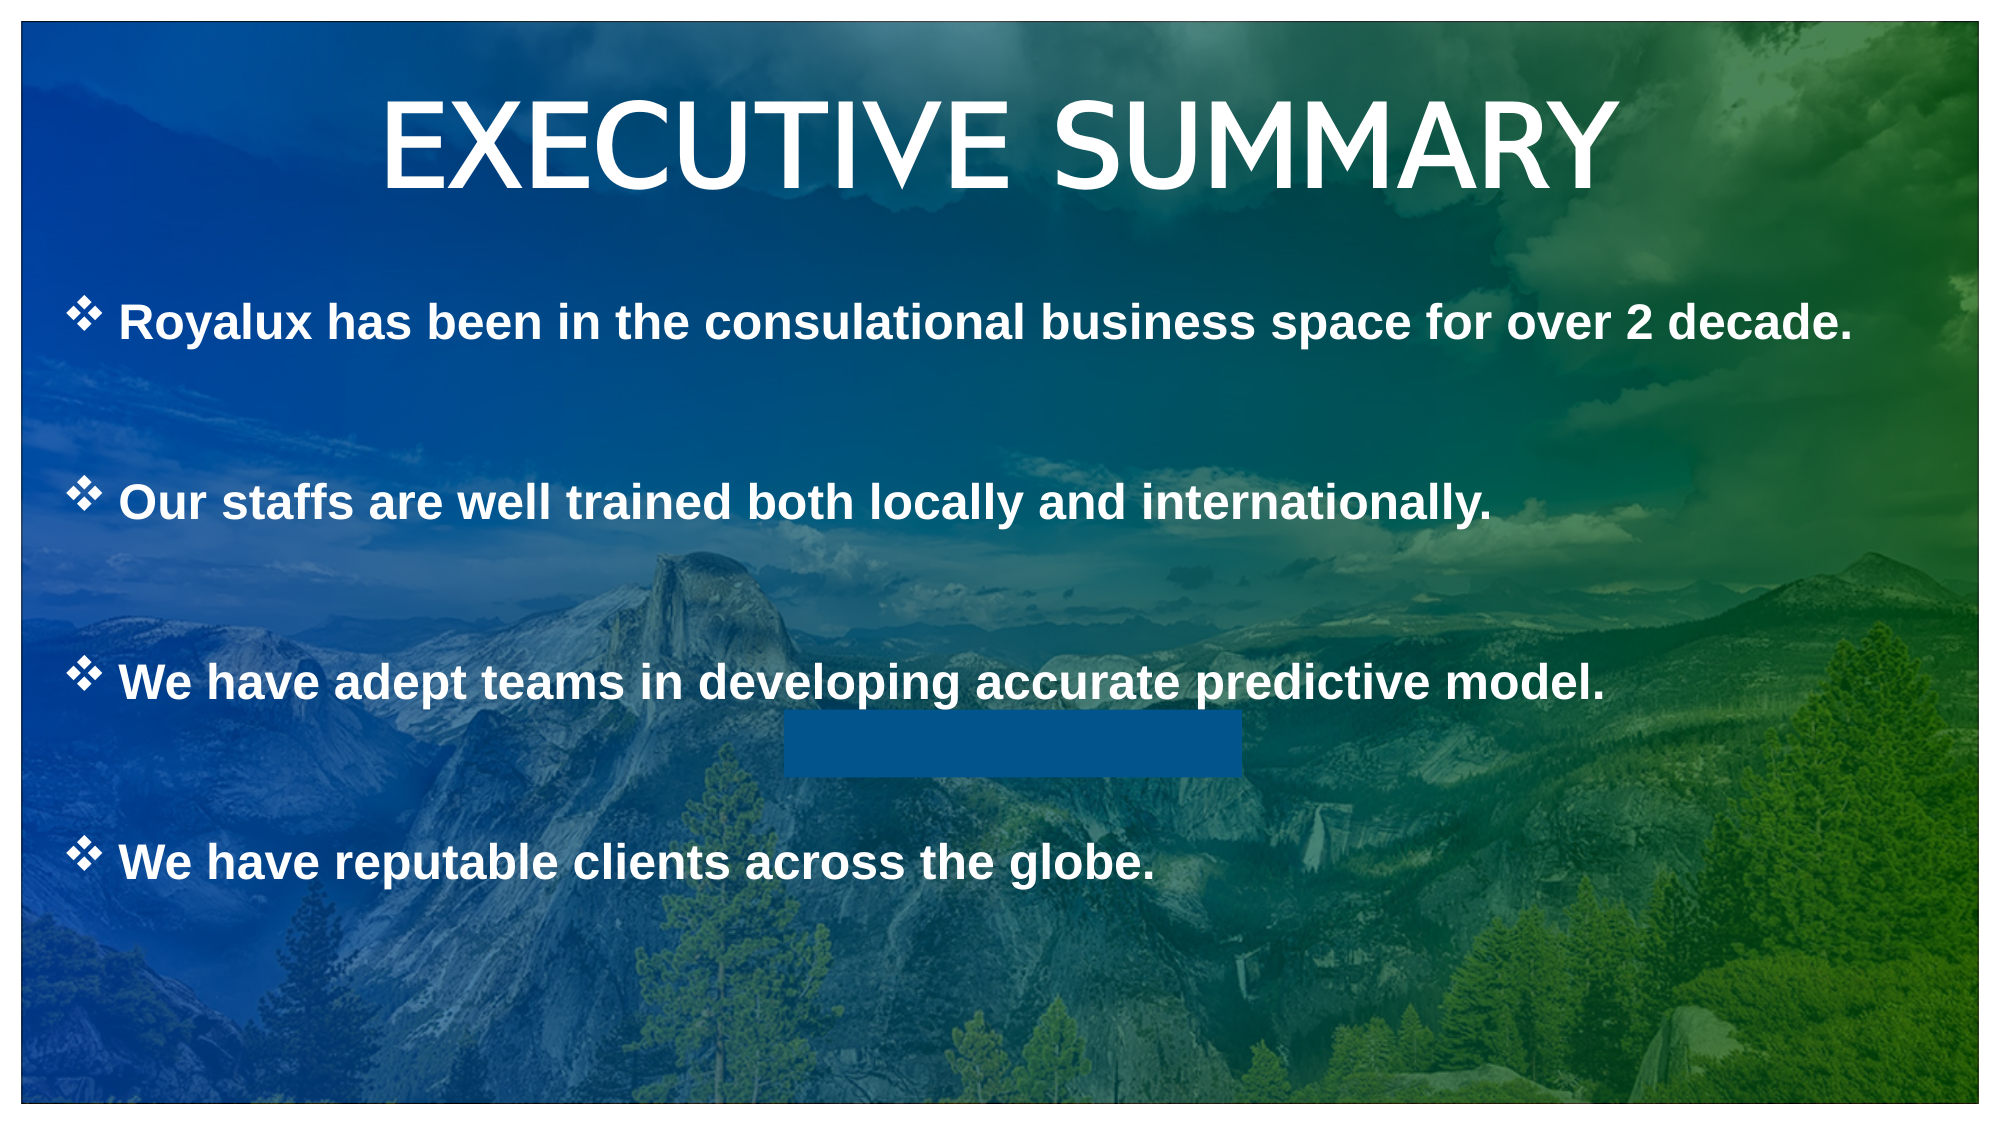

# EXECUTIVE SUMMARY
Royalux has been in the consulational business space for over 2 decade.

Our staffs are well trained both locally and internationally.

We have adept teams in developing accurate predictive model.

We have reputable clients across the globe.